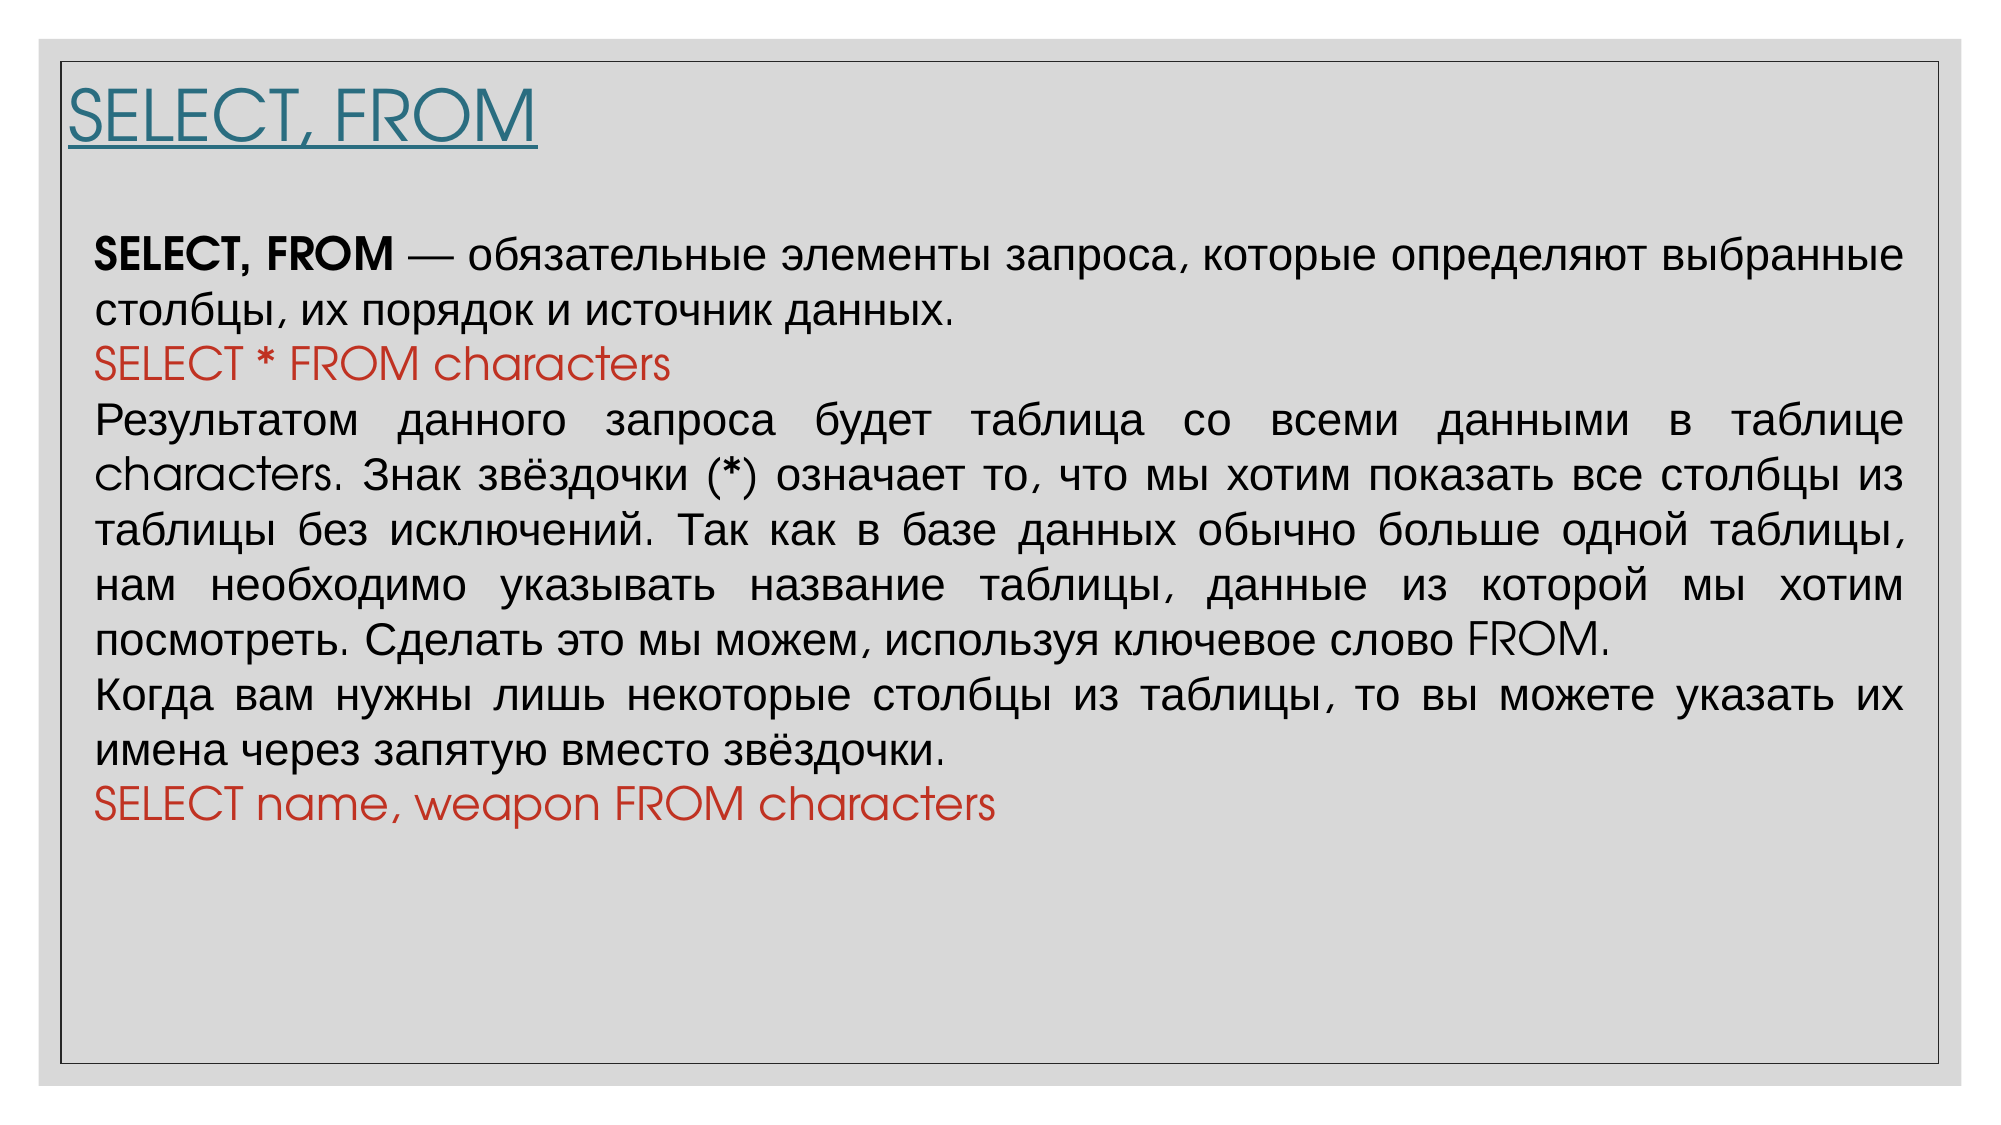

SELECT, FROM
SELECT, FROM — обязательные элементы запроса, которые определяют выбранные столбцы, их порядок и источник данных.
SELECT * FROM characters
Результатом данного запроса будет таблица со всеми данными в таблице characters. Знак звёздочки (*) означает то, что мы хотим показать все столбцы из таблицы без исключений. Так как в базе данных обычно больше одной таблицы, нам необходимо указывать название таблицы, данные из которой мы хотим посмотреть. Сделать это мы можем, используя ключевое слово FROM.
Когда вам нужны лишь некоторые столбцы из таблицы, то вы можете указать их имена через запятую вместо звёздочки.
SELECT name, weapon FROM characters